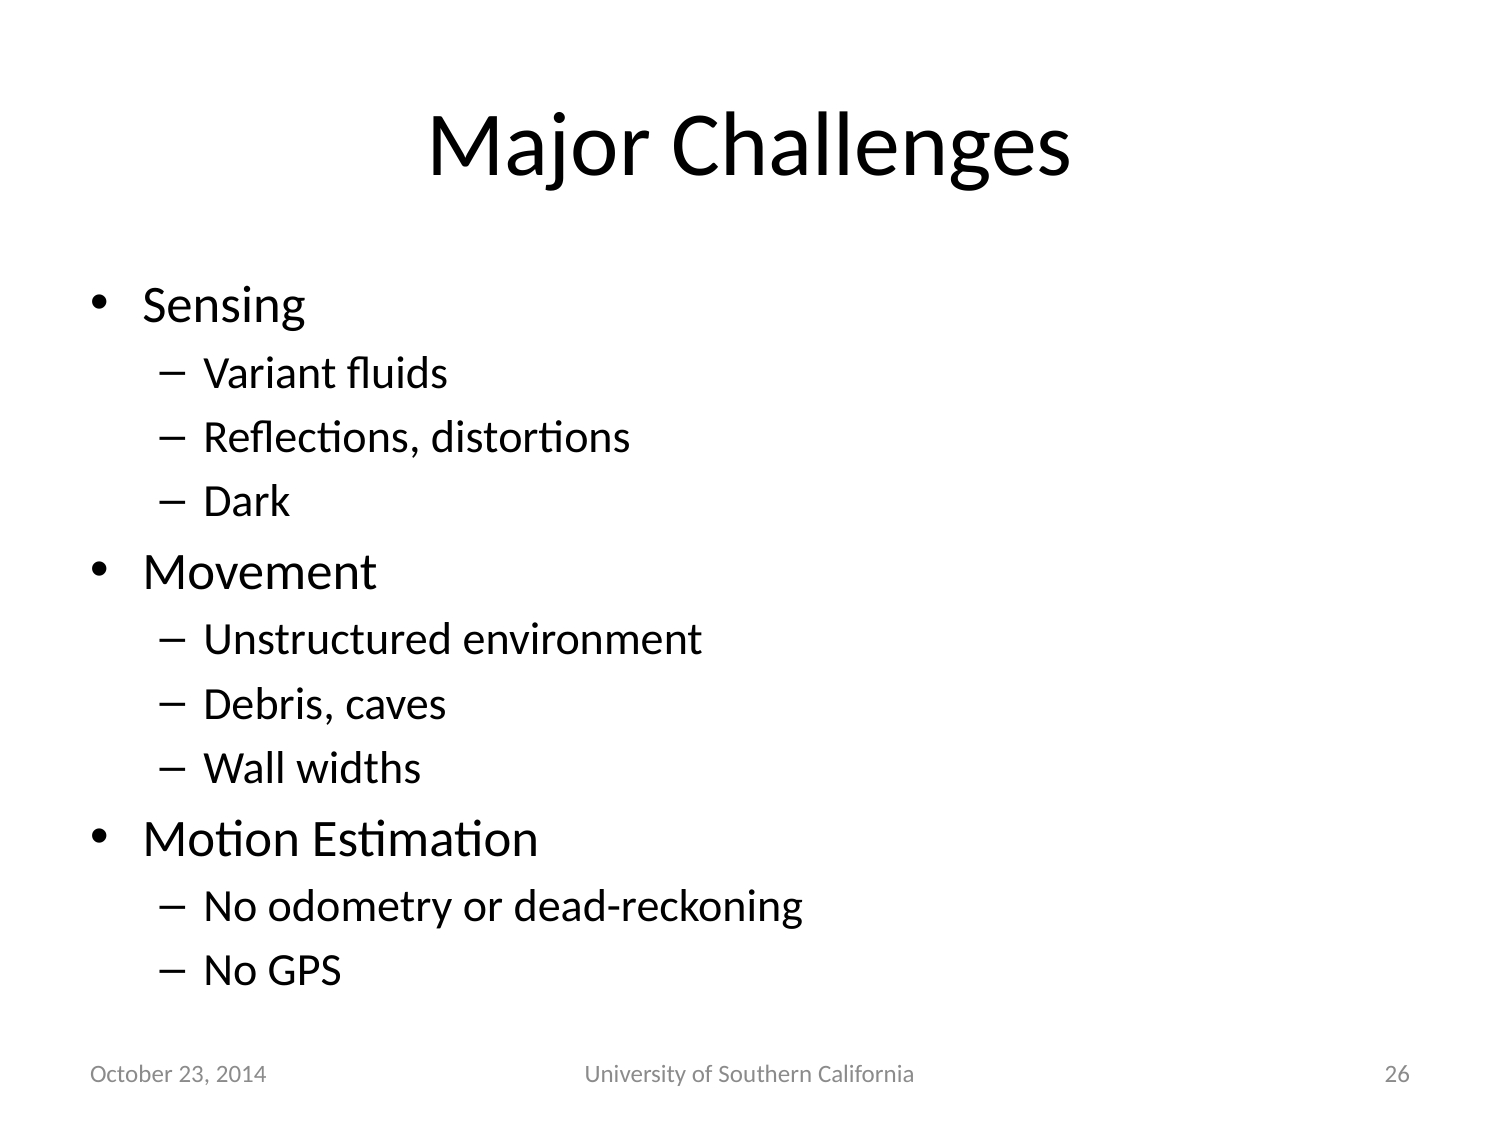

# Major Challenges
Sensing
Variant fluids
Reflections, distortions
Dark
Movement
Unstructured environment
Debris, caves
Wall widths
Motion Estimation
No odometry or dead-reckoning
No GPS

October 23, 2014
University of Southern California
26